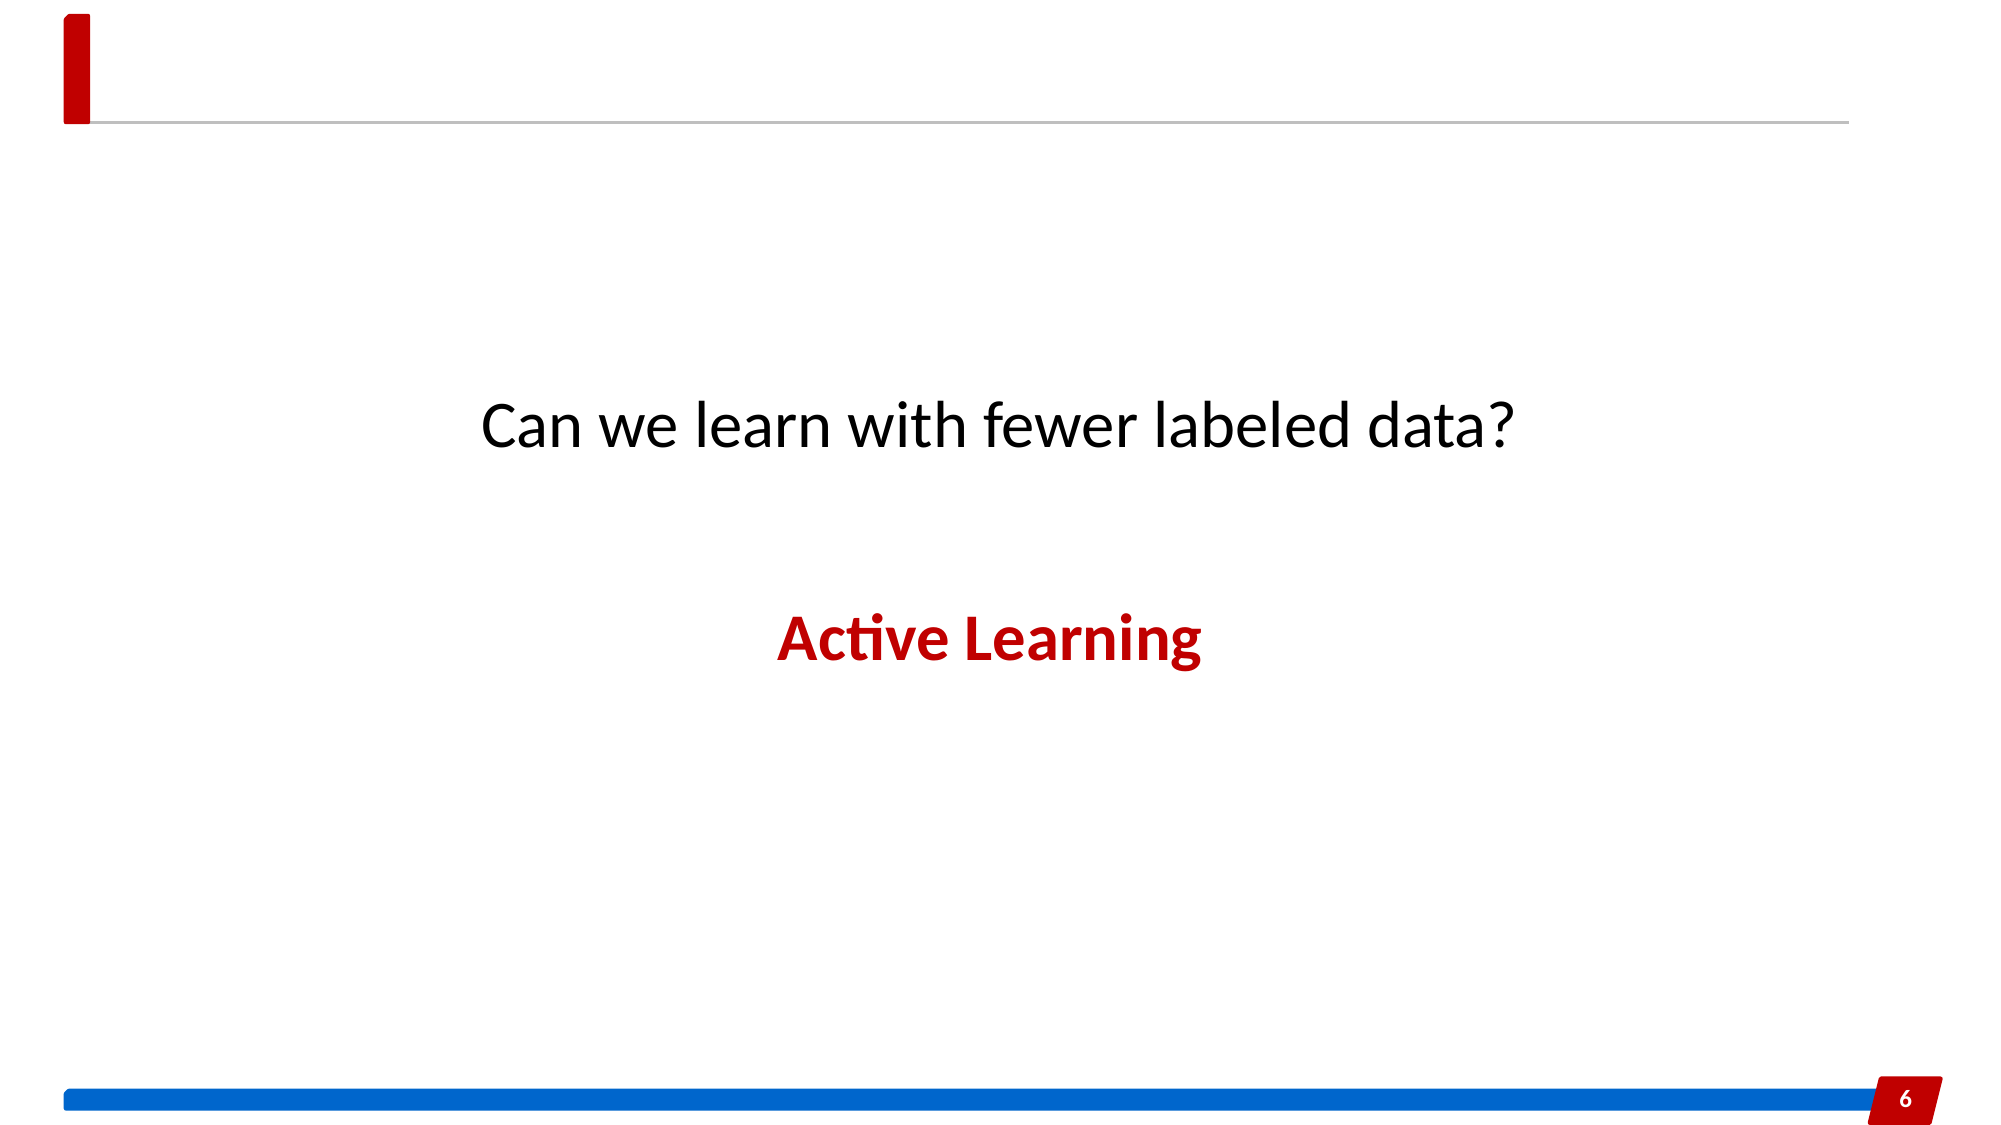

#
Can we learn with fewer labeled data?
Active Learning
6